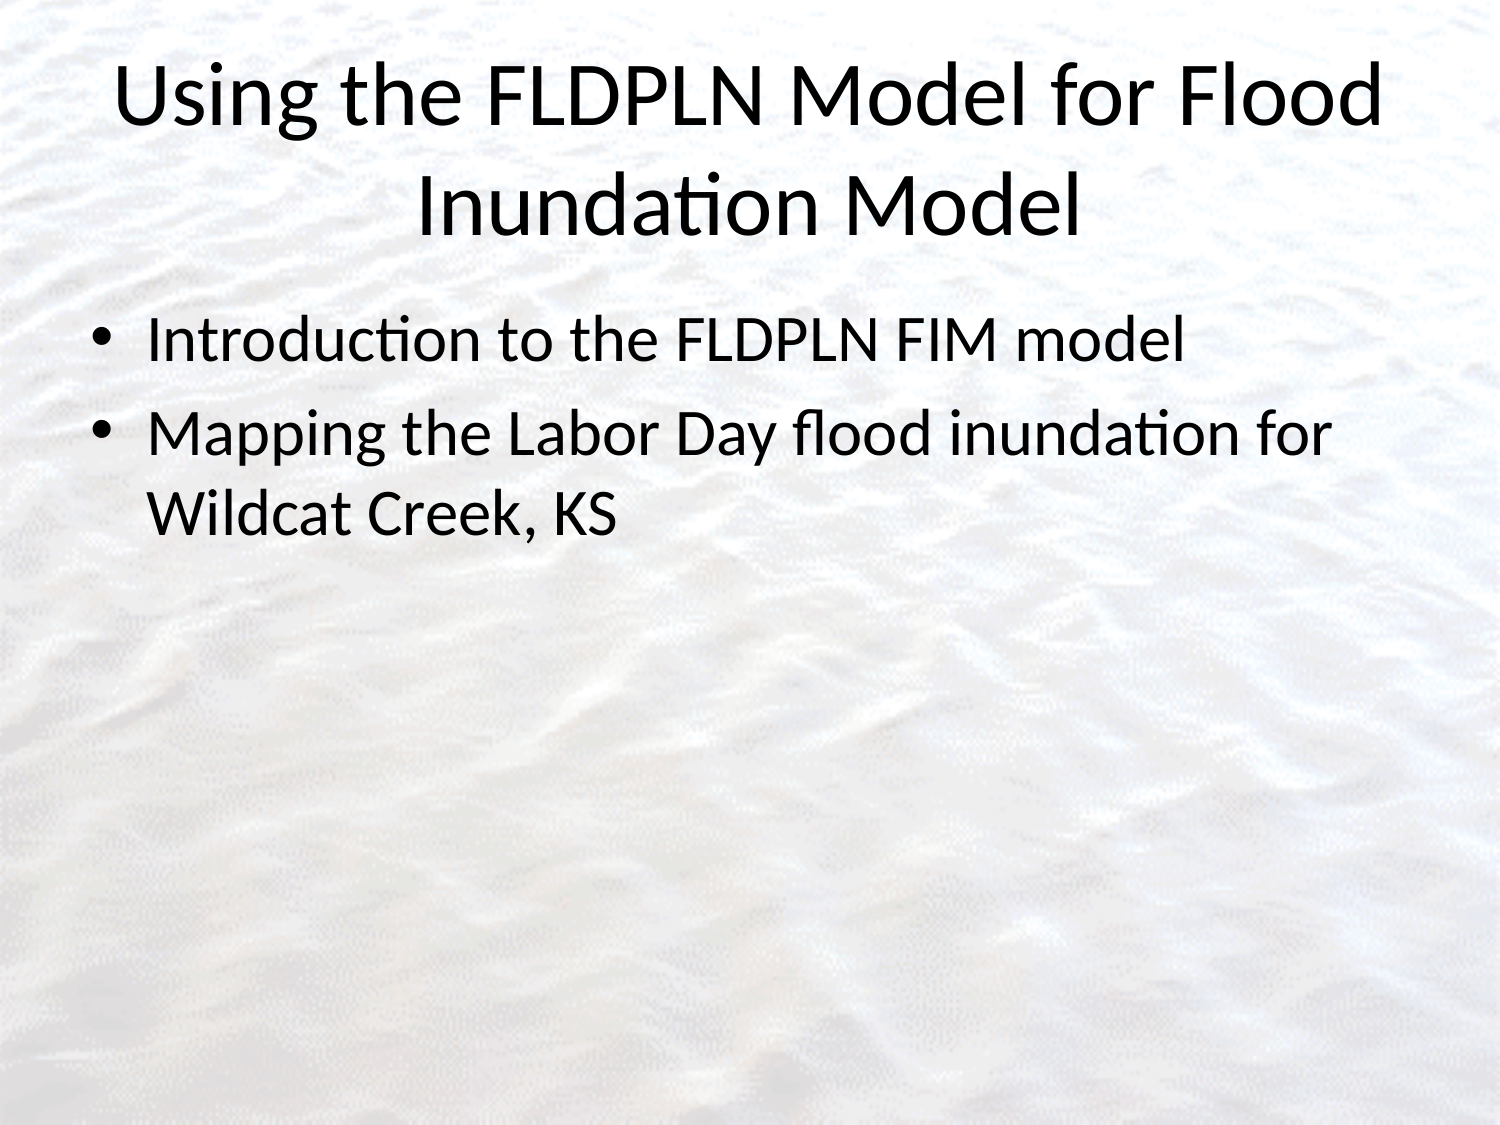

# Using the FLDPLN Model for Flood Inundation Model
Introduction to the FLDPLN FIM model
Mapping the Labor Day flood inundation for Wildcat Creek, KS